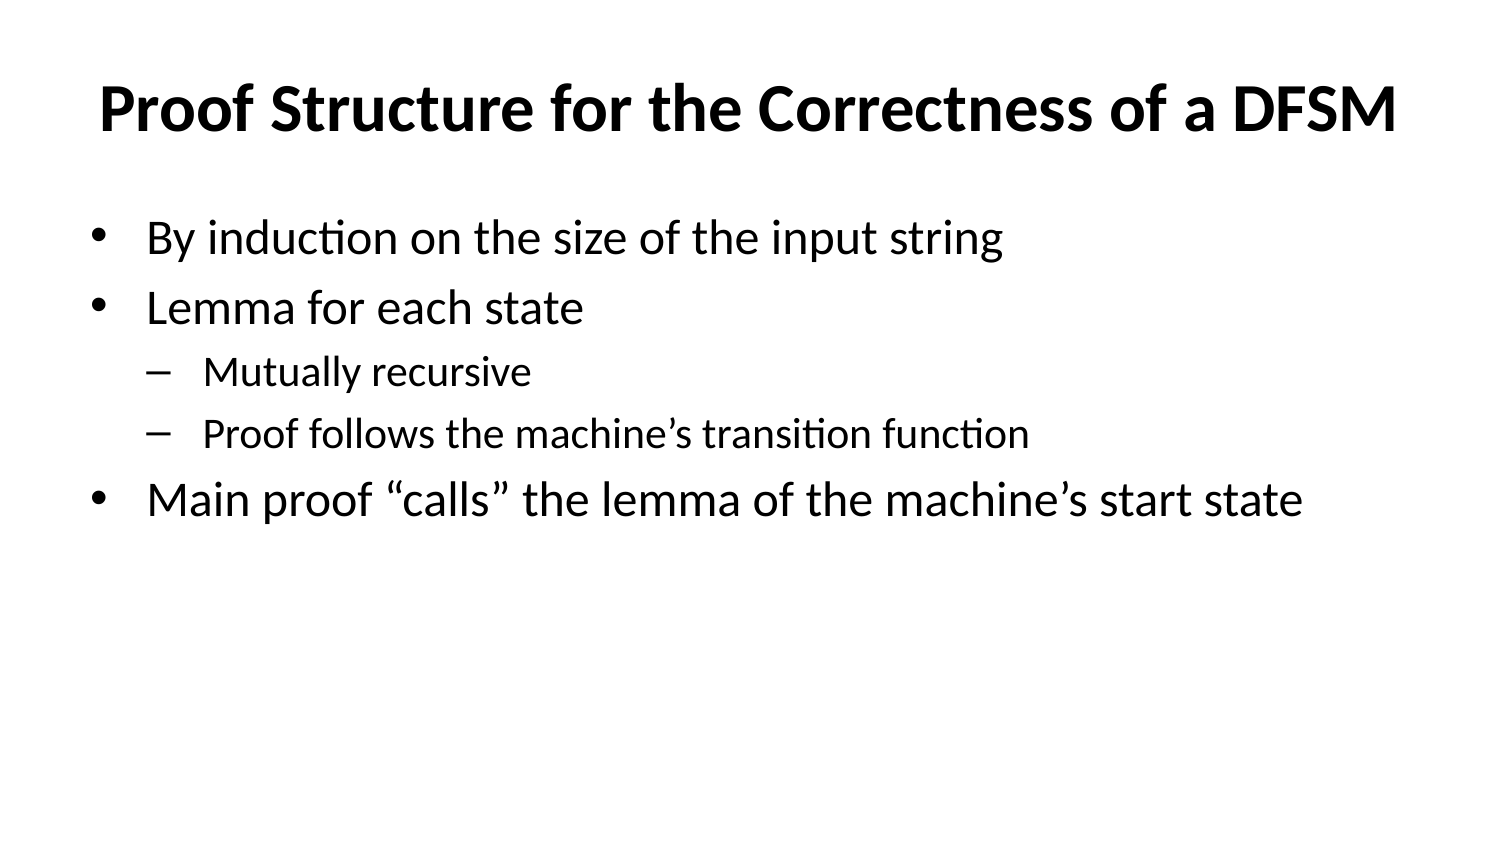

# Proof Structure for the Correctness of a DFSM
By induction on the size of the input string
Lemma for each state
Mutually recursive
Proof follows the machine’s transition function
Main proof “calls” the lemma of the machine’s start state